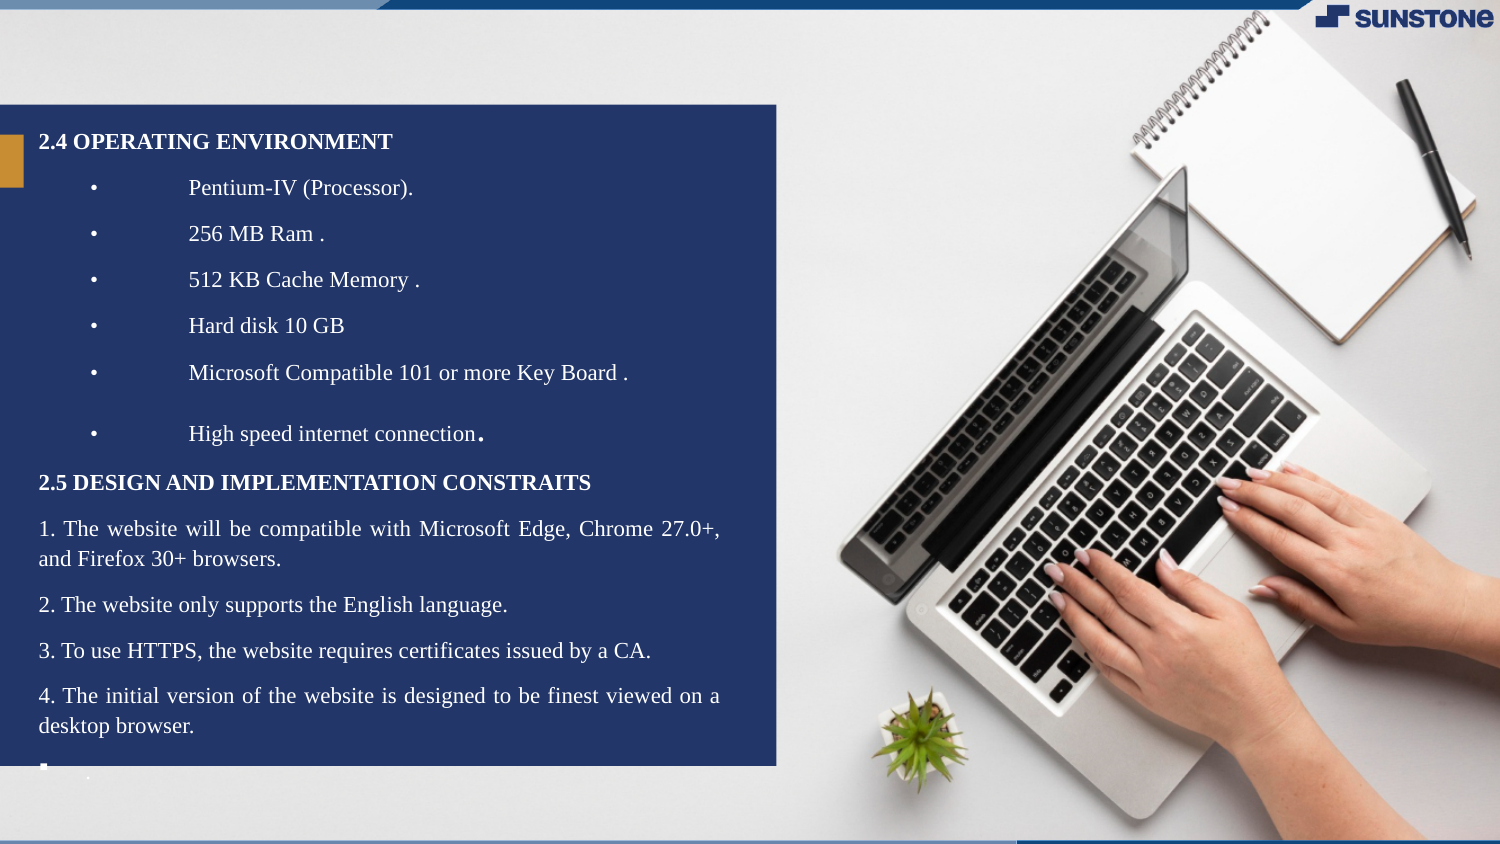

2.4 OPERATING ENVIRONMENT
         •	Pentium-IV (Processor).
         •	256 MB Ram .
         •	512 KB Cache Memory .
         •	Hard disk 10 GB
         •	Microsoft Compatible 101 or more Key Board .
         •	High speed internet connection.
2.5 DESIGN AND IMPLEMENTATION CONSTRAITS
1. The website will be compatible with Microsoft Edge, Chrome 27.0+, and Firefox 30+ browsers.
2. The website only supports the English language.
3. To use HTTPS, the website requires certificates issued by a CA.
4. The initial version of the website is designed to be finest viewed on a desktop browser.
.